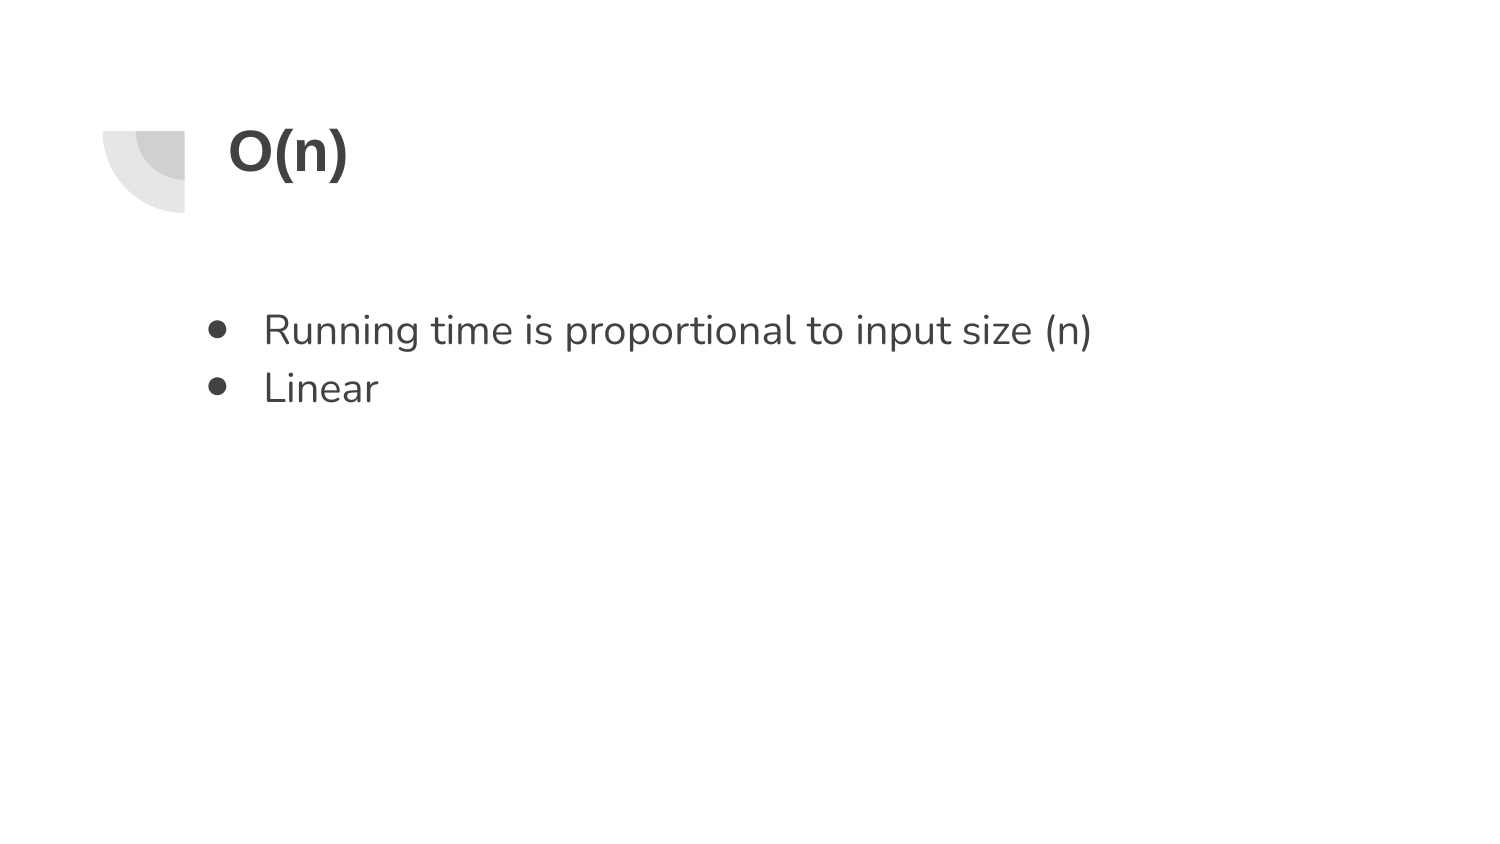

# O(n)
Running time is proportional to input size (n)
Linear